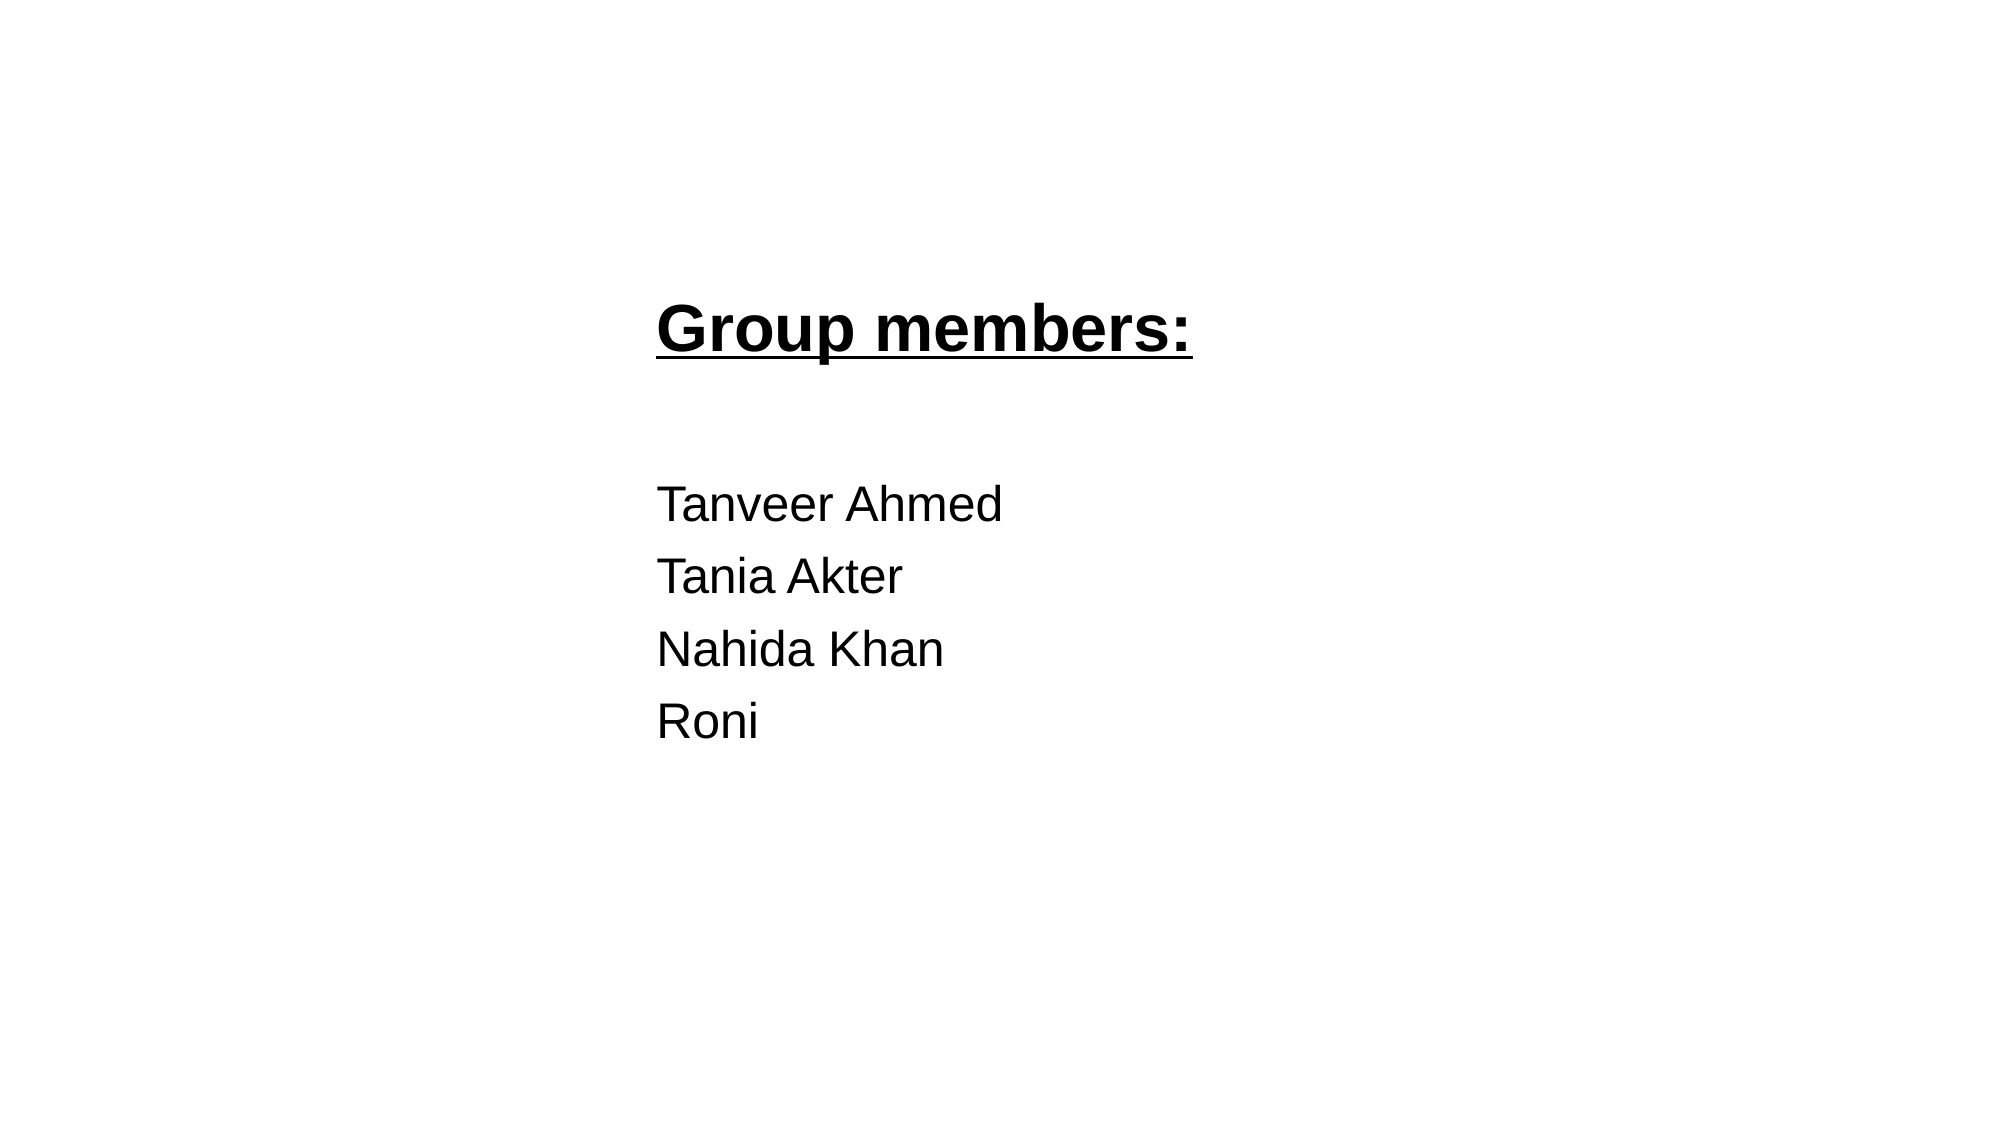

Group members:

Tanveer Ahmed
Tania Akter
Nahida Khan
Roni